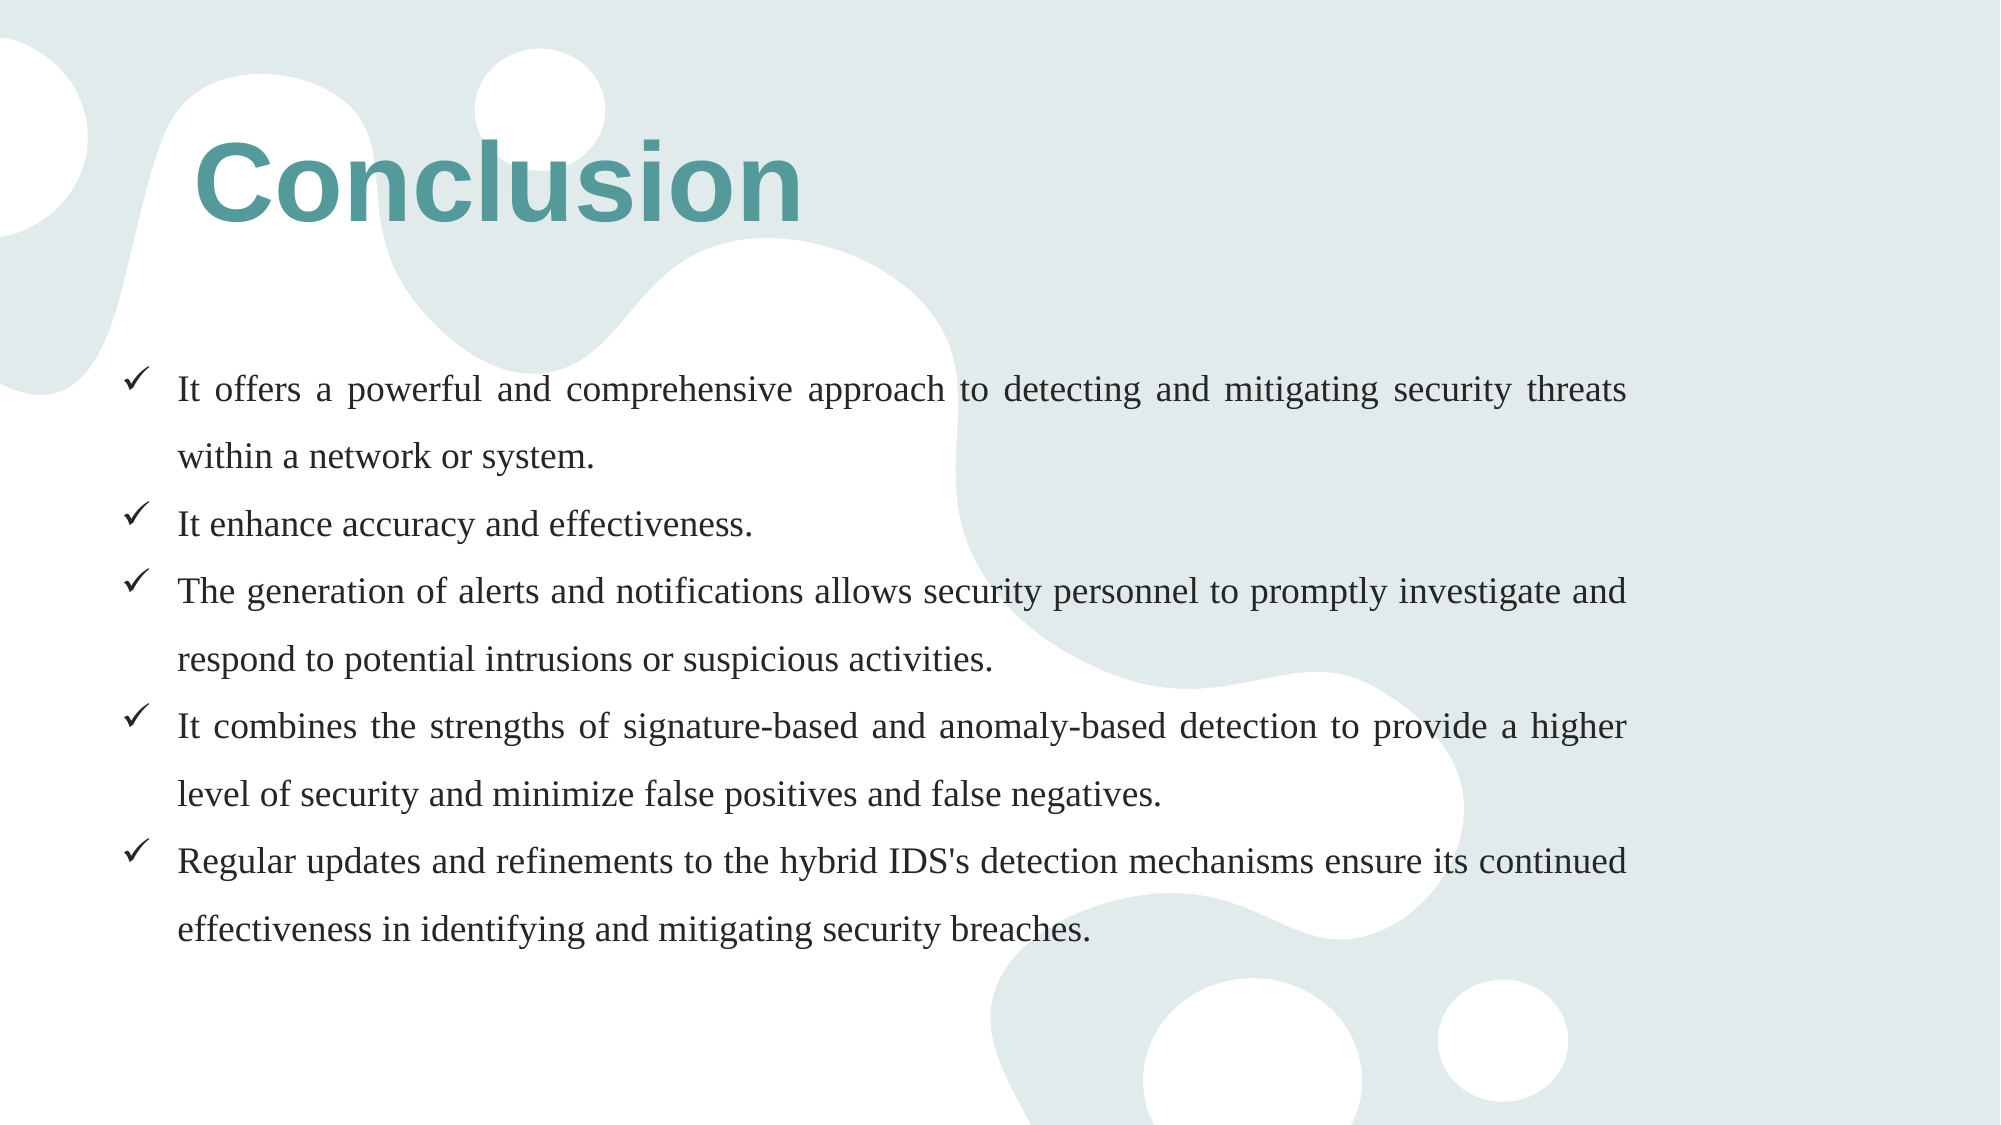

Conclusion
It offers a powerful and comprehensive approach to detecting and mitigating security threats within a network or system.
It enhance accuracy and effectiveness.
The generation of alerts and notifications allows security personnel to promptly investigate and respond to potential intrusions or suspicious activities.
It combines the strengths of signature-based and anomaly-based detection to provide a higher level of security and minimize false positives and false negatives.
Regular updates and refinements to the hybrid IDS's detection mechanisms ensure its continued effectiveness in identifying and mitigating security breaches.